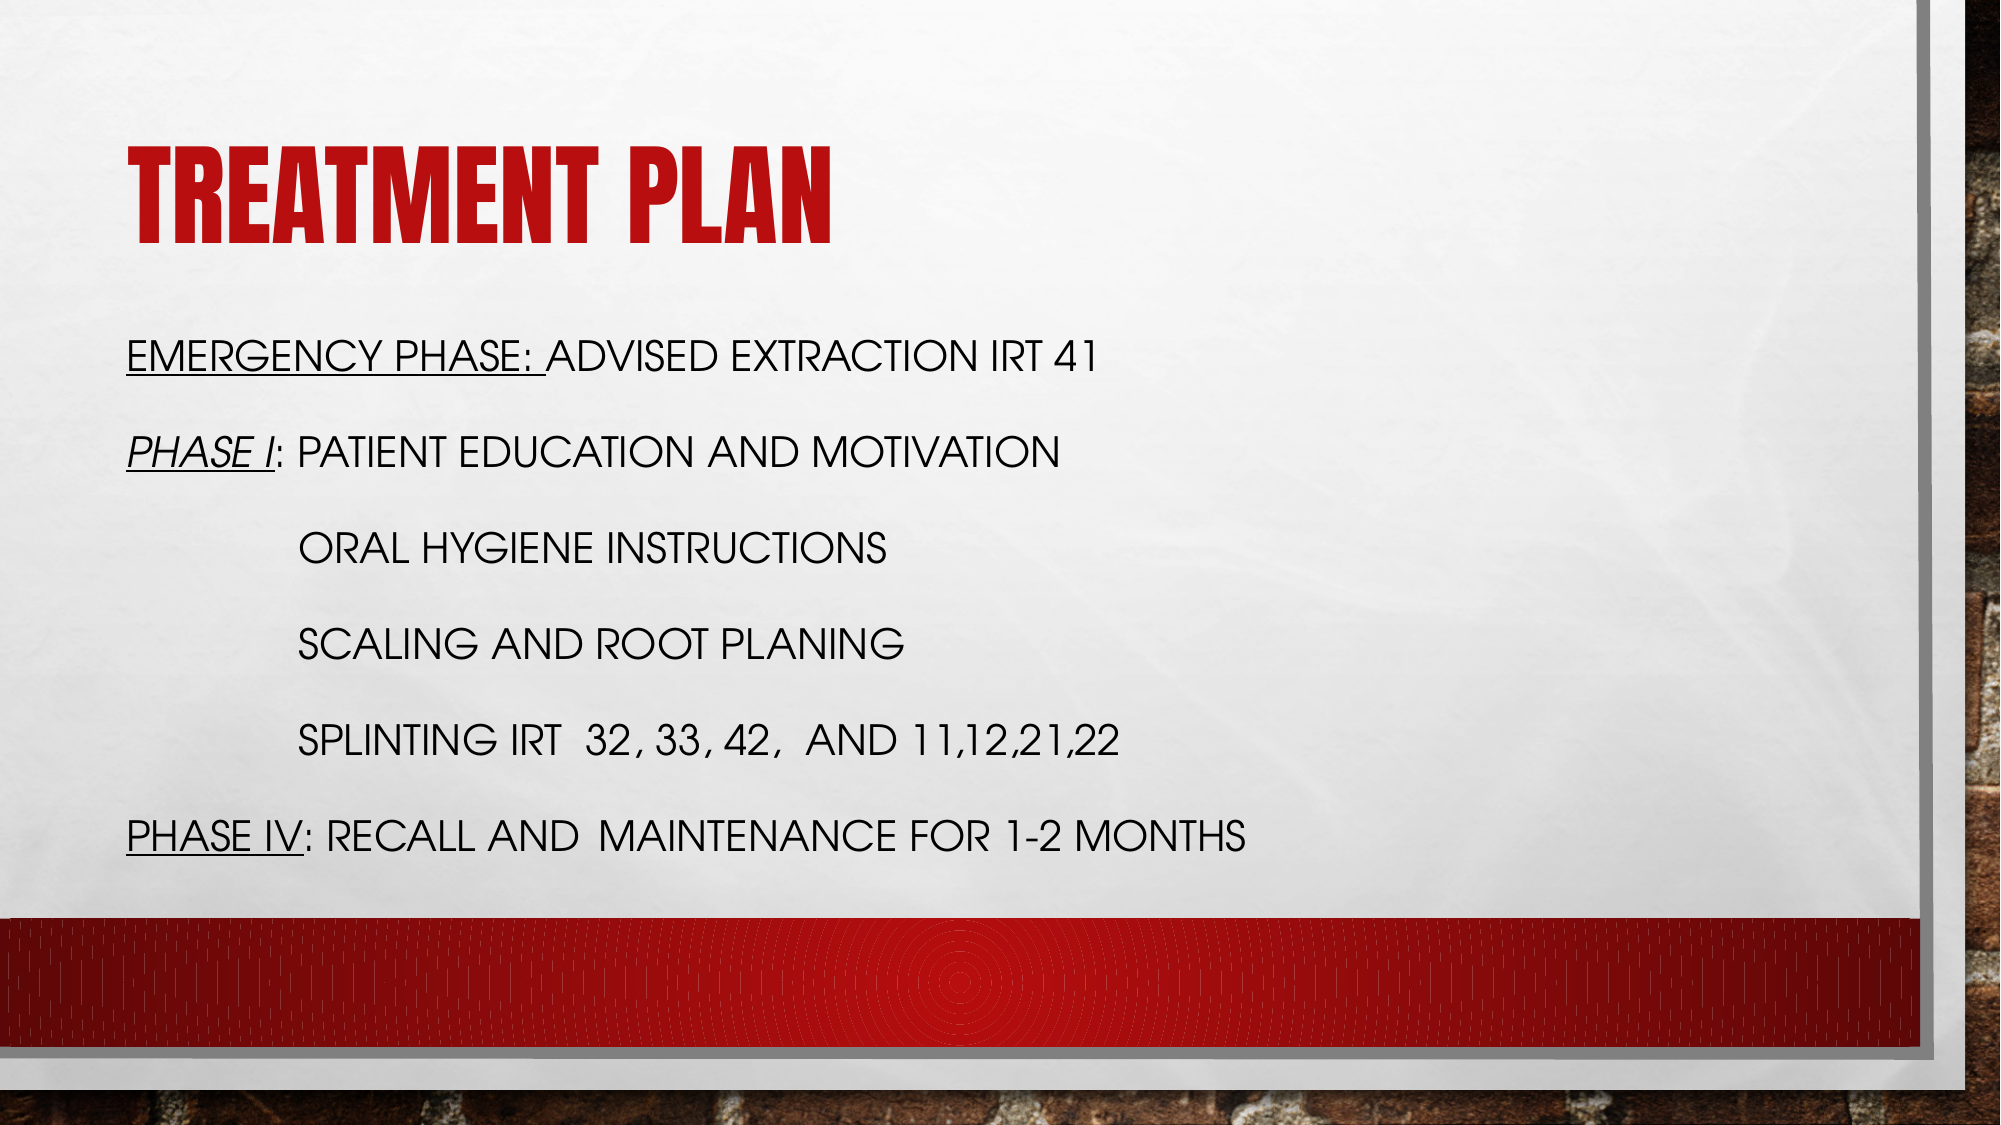

# TREATMENT PLAN
Emergency Phase: Advised Extraction irt 41
Phase I: Patient education and motivation
               Oral hygiene instructions
               Scaling and root planing
               Splinting irt  32, 33, 42,  and 11,12,21,22
Phase IV: Recall and maintenance for 1-2 months